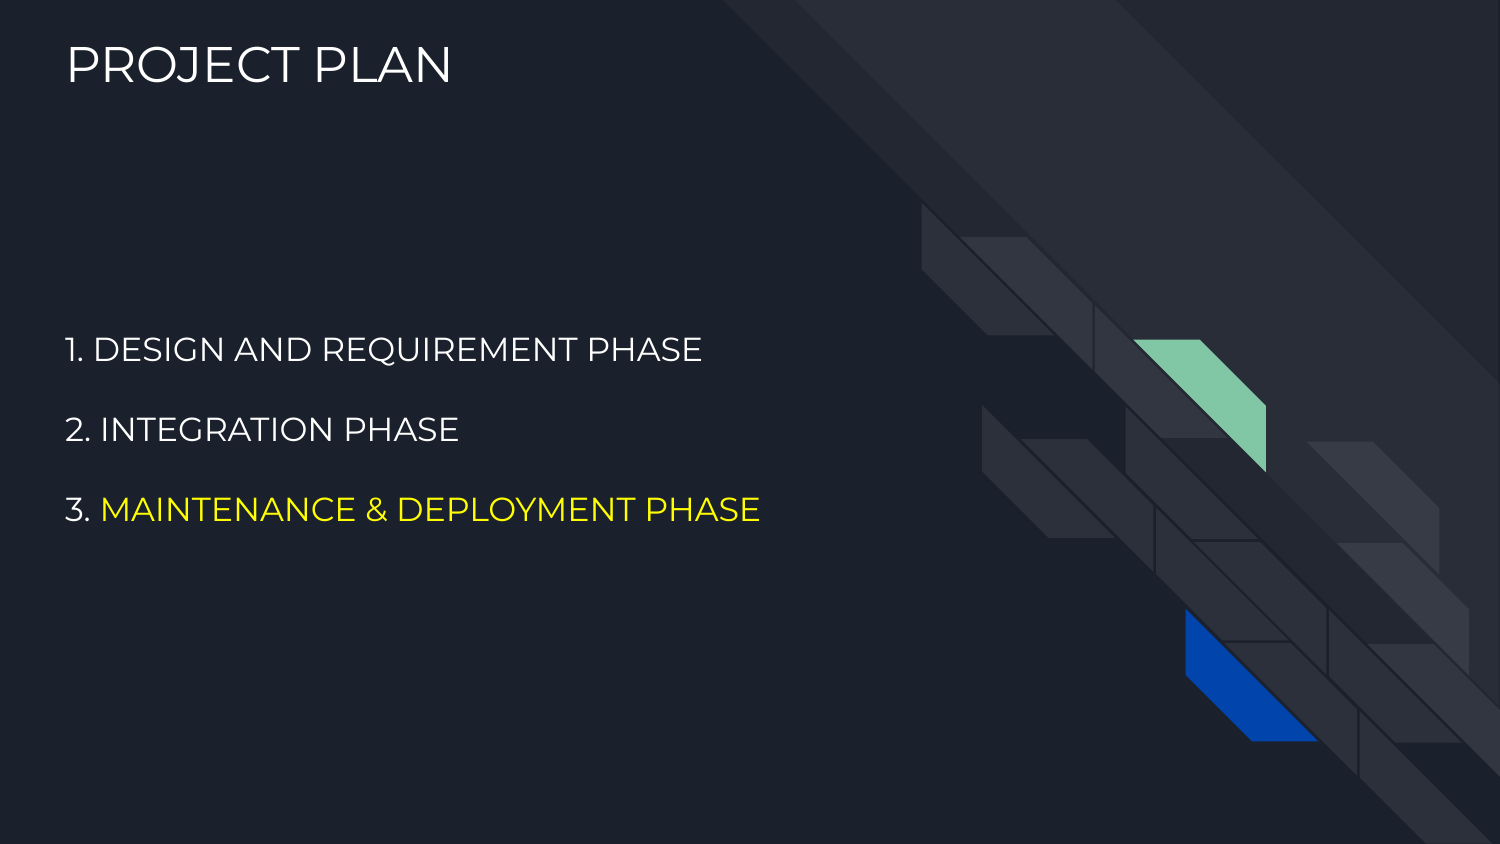

# PROJECT PLAN
1. DESIGN AND REQUIREMENT PHASE

2. INTEGRATION PHASE

3. MAINTENANCE & DEPLOYMENT PHASE